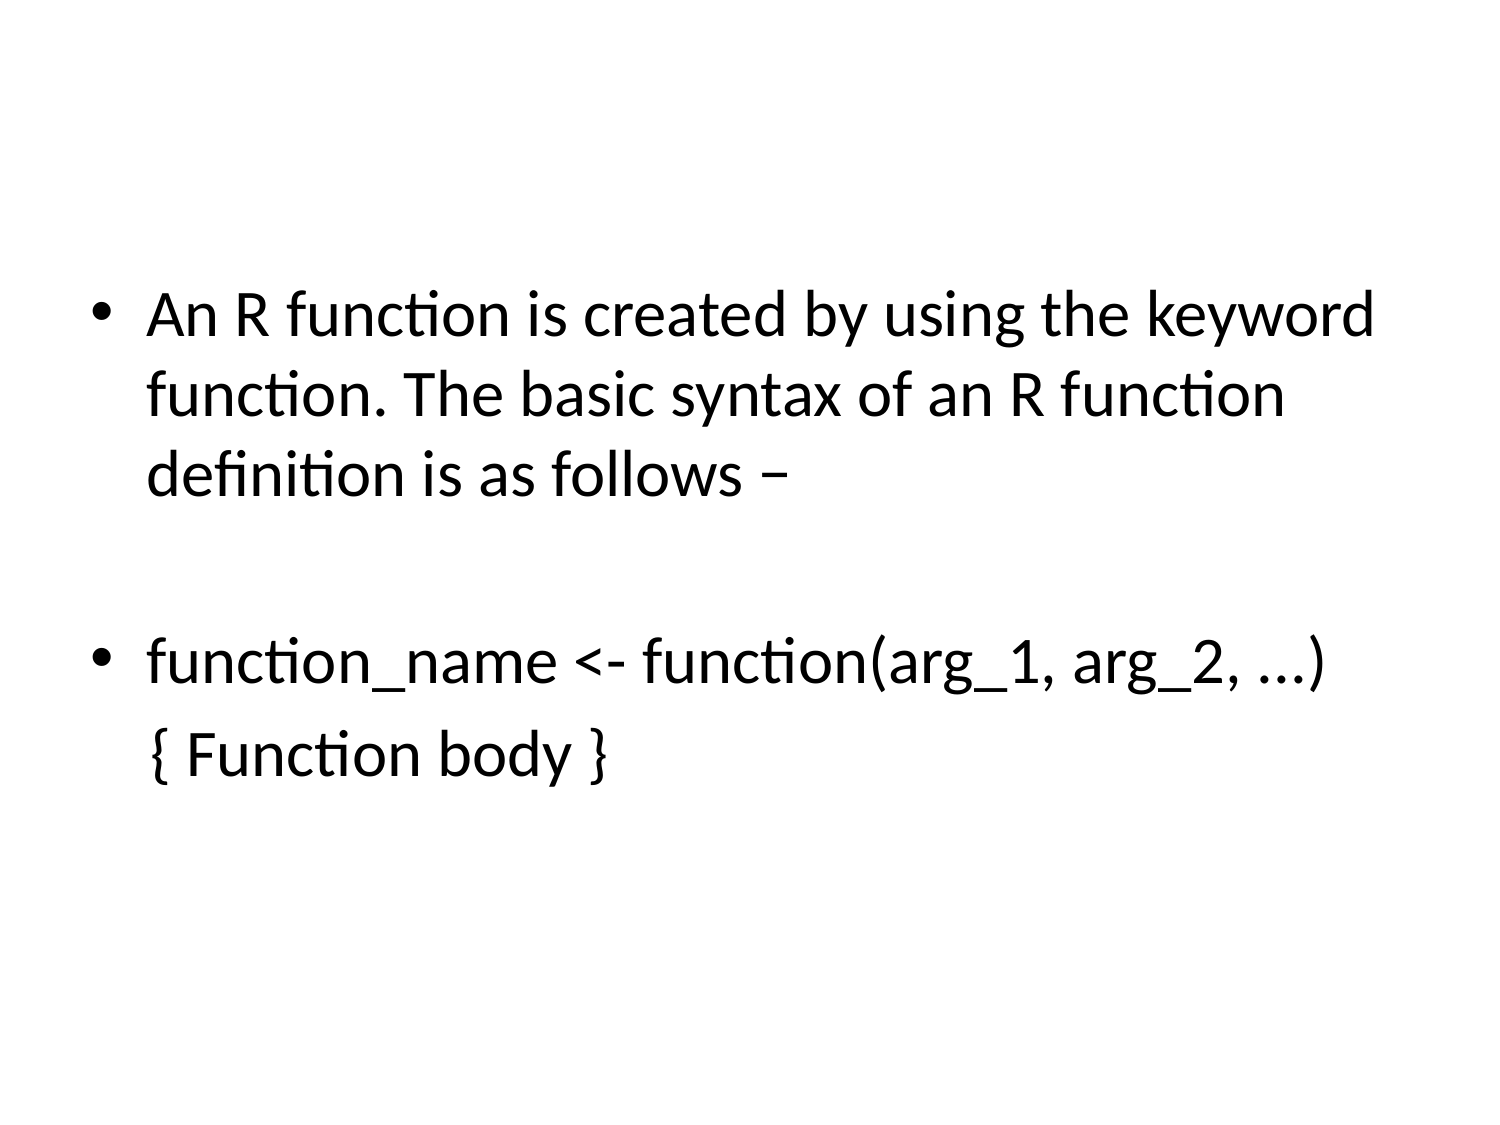

#
An R function is created by using the keyword function. The basic syntax of an R function definition is as follows −

function_name <- function(arg_1, arg_2, ...)
    { Function body }